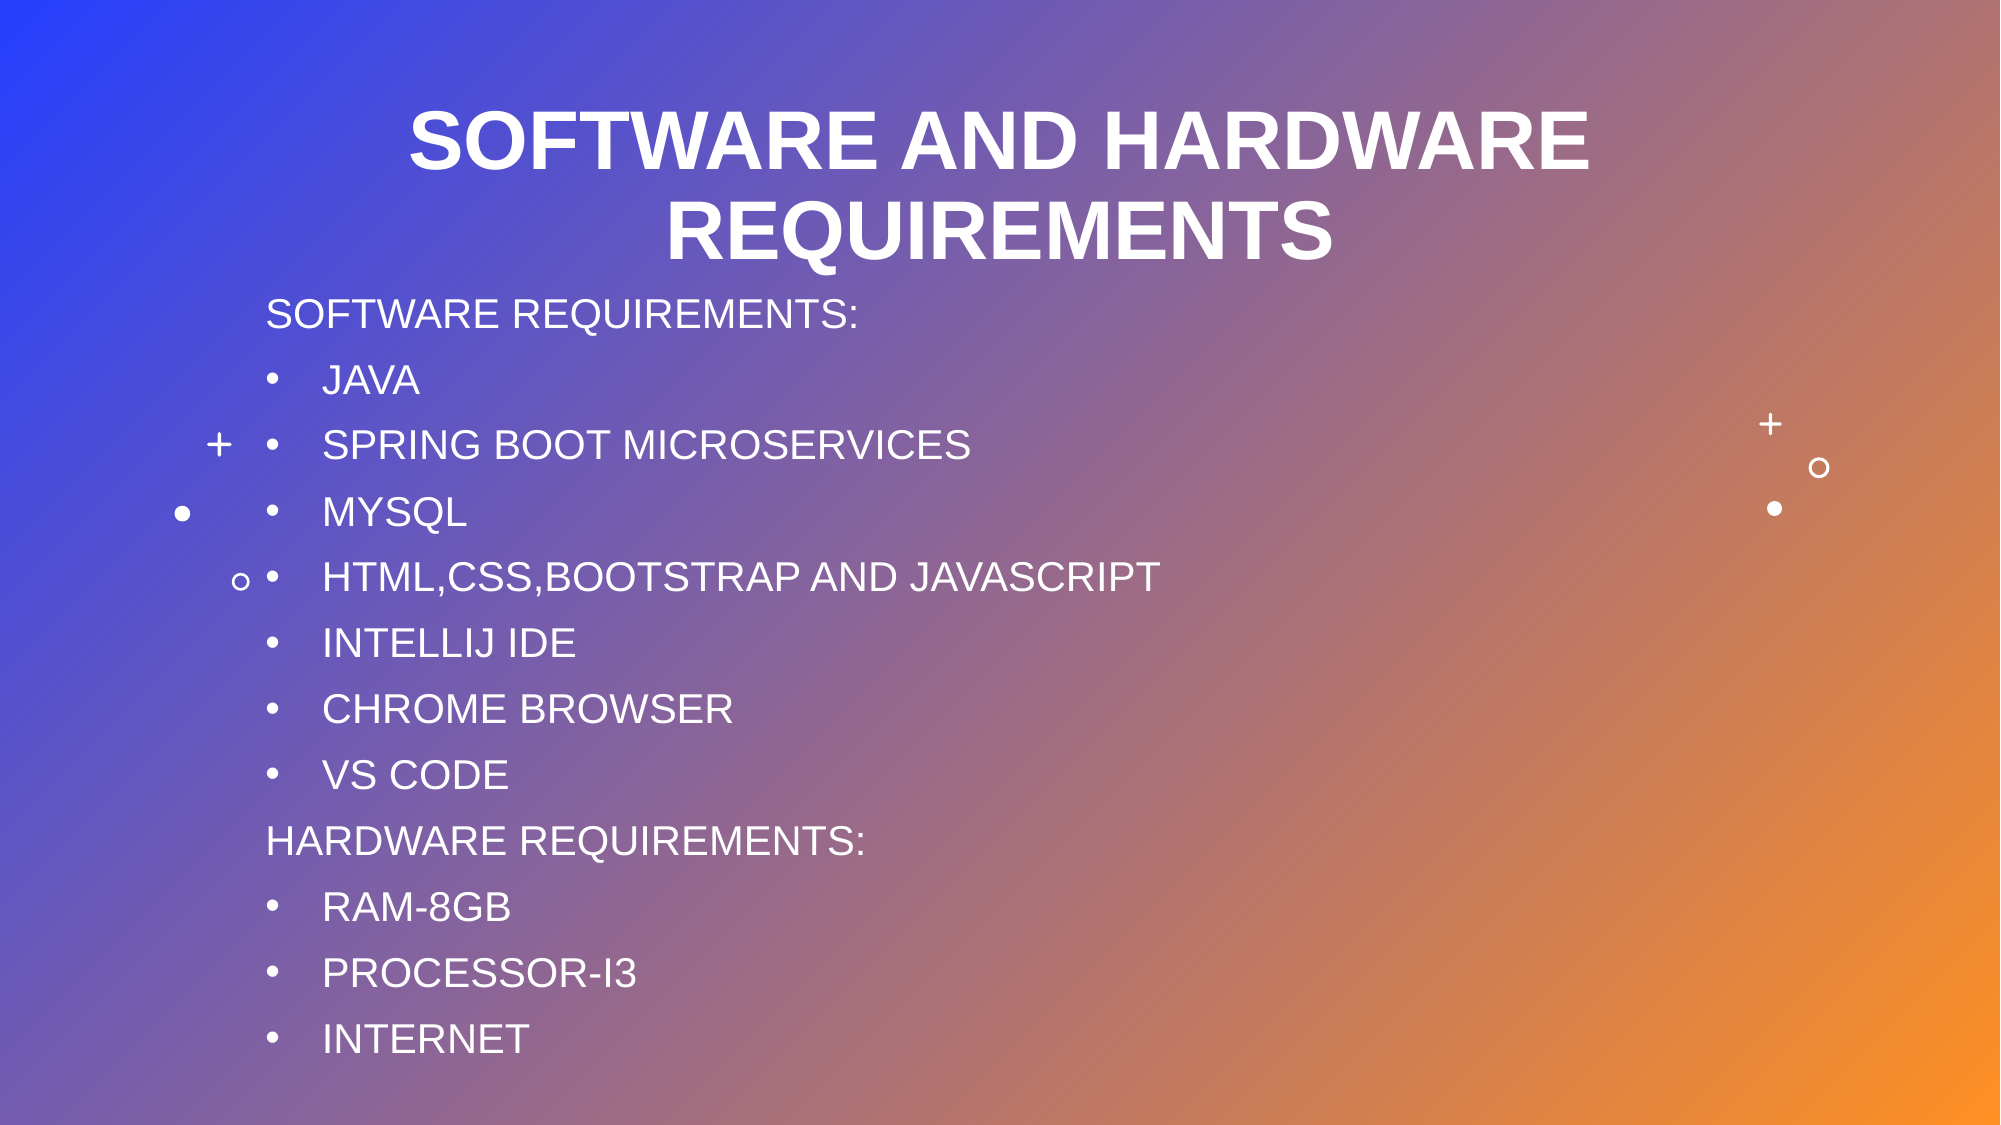

# Software and Hardware requirements
SOFTWARE REQUIREMENTS:
JAVA
SPRING BOOT MICROSERVICES
MYSQL
HTML,CSS,BOOTSTRAP AND JAVASCRIPT
INTELLIJ IDE
CHROME BROWSER
VS CODE
HARDWARE REQUIREMENTS:
RAM-8GB
PROCESSOR-I3
INTERNET